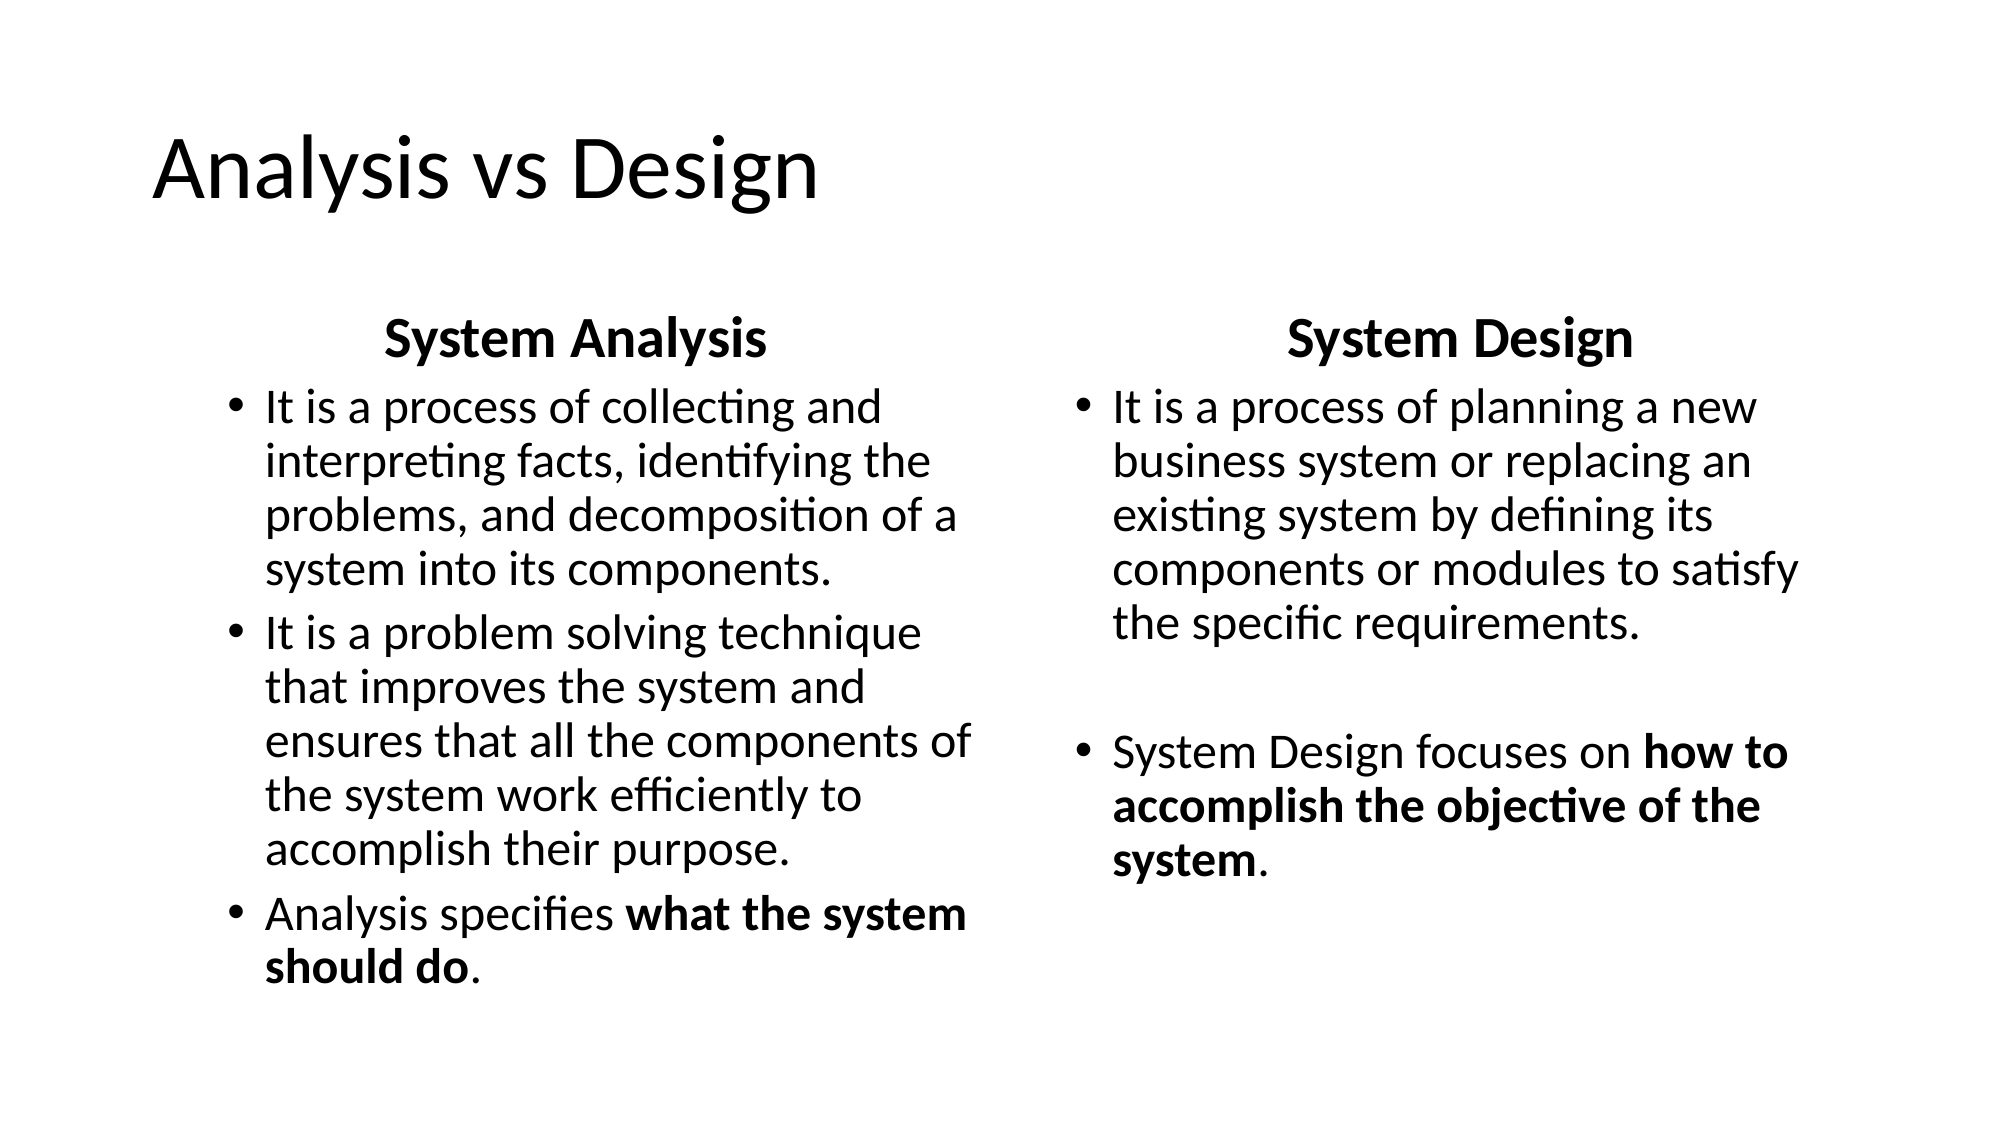

# Analysis vs Design
System Analysis
It is a process of collecting and interpreting facts, identifying the problems, and decomposition of a system into its components.
It is a problem solving technique that improves the system and ensures that all the components of the system work efficiently to accomplish their purpose.
Analysis specifies what the system should do.
System Design
It is a process of planning a new business system or replacing an existing system by defining its components or modules to satisfy the specific requirements.

System Design focuses on how to accomplish the objective of the system.